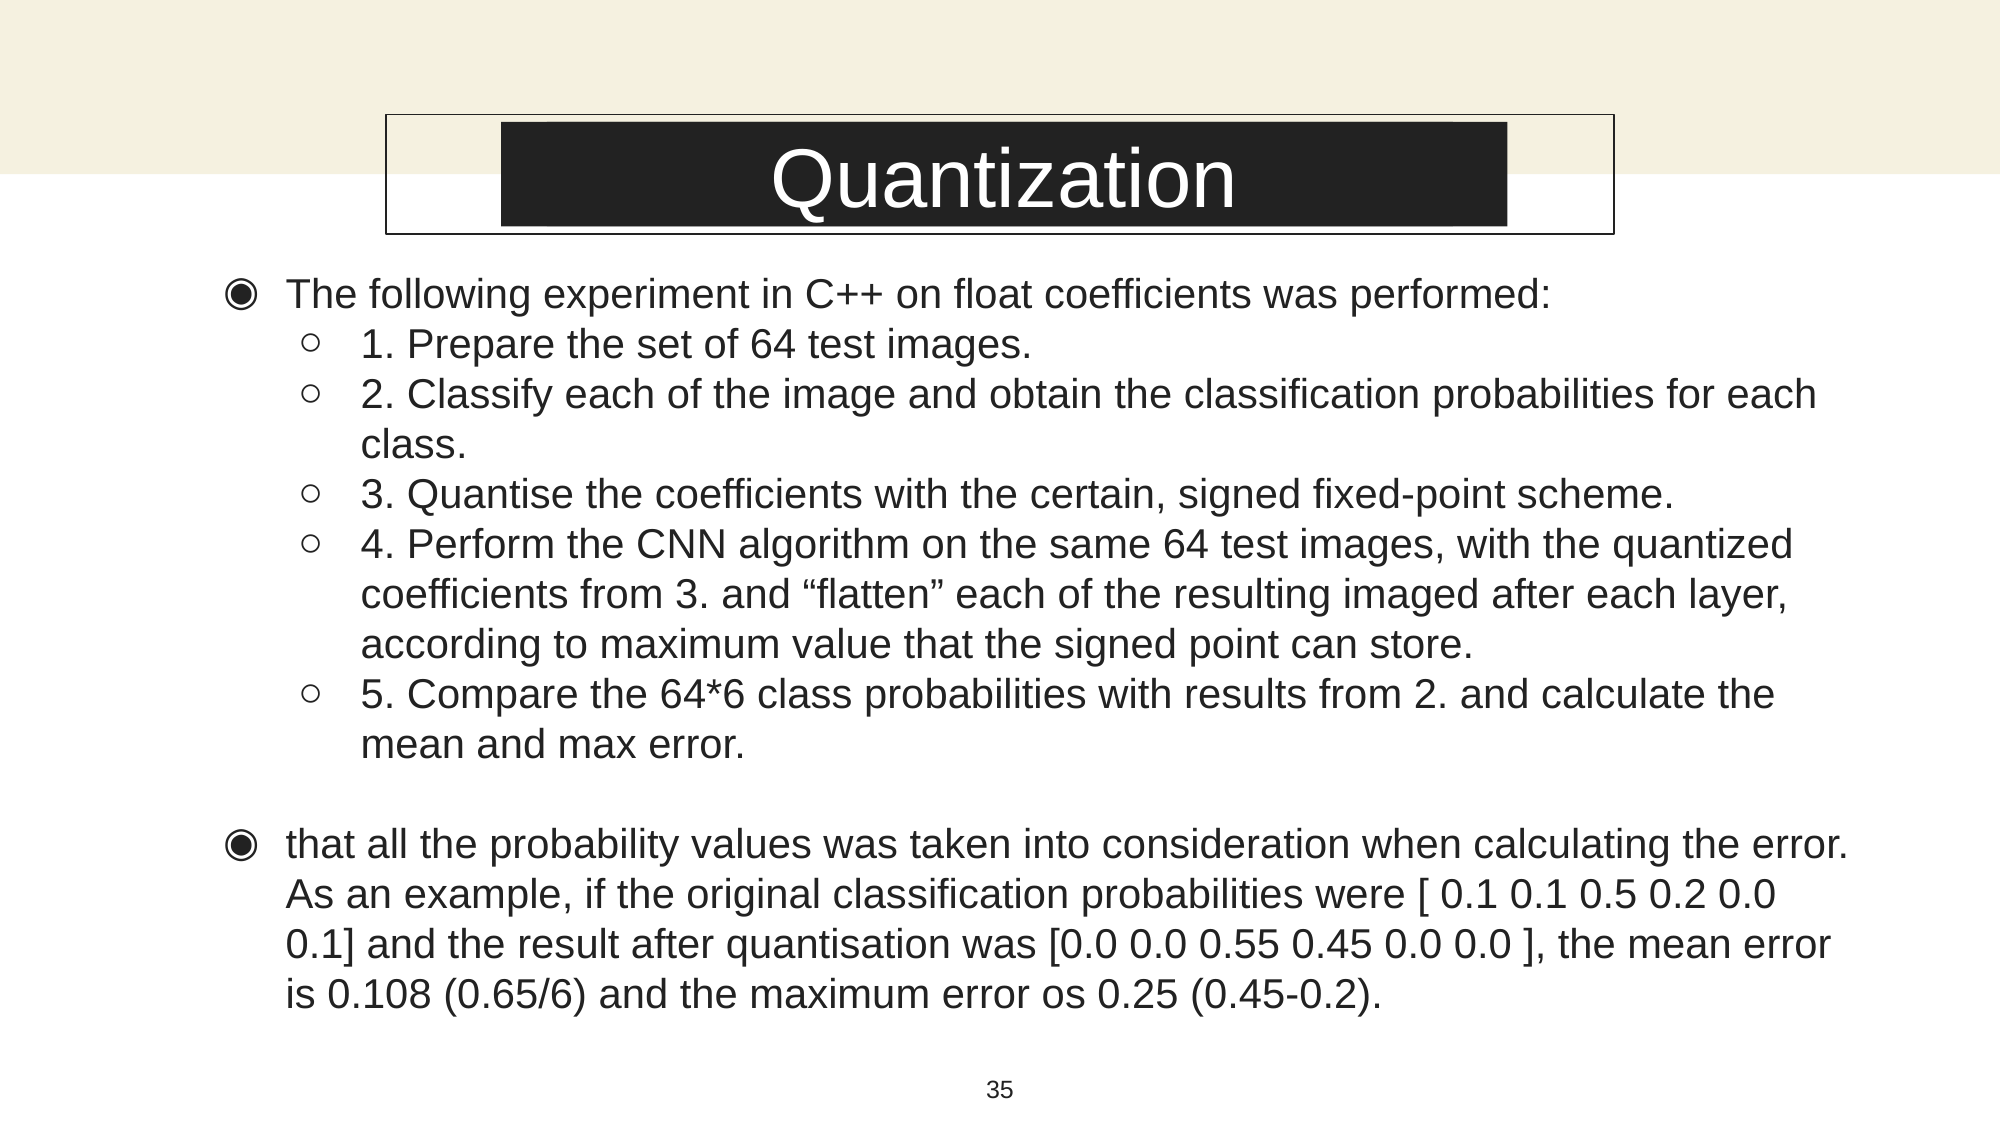

About this template
Quantization
The following experiment in C++ on float coefficients was performed:
1. Prepare the set of 64 test images.
2. Classify each of the image and obtain the classification probabilities for each class.
3. Quantise the coefficients with the certain, signed fixed-point scheme.
4. Perform the CNN algorithm on the same 64 test images, with the quantized coefficients from 3. and “flatten” each of the resulting imaged after each layer, according to maximum value that the signed point can store.
5. Compare the 64*6 class probabilities with results from 2. and calculate the mean and max error.

that all the probability values was taken into consideration when calculating the error. As an example, if the original classification probabilities were [ 0.1 0.1 0.5 0.2 0.0 0.1] and the result after quantisation was [0.0 0.0 0.55 0.45 0.0 0.0 ], the mean error is 0.108 (0.65/6) and the maximum error os 0.25 (0.45-0.2).
35